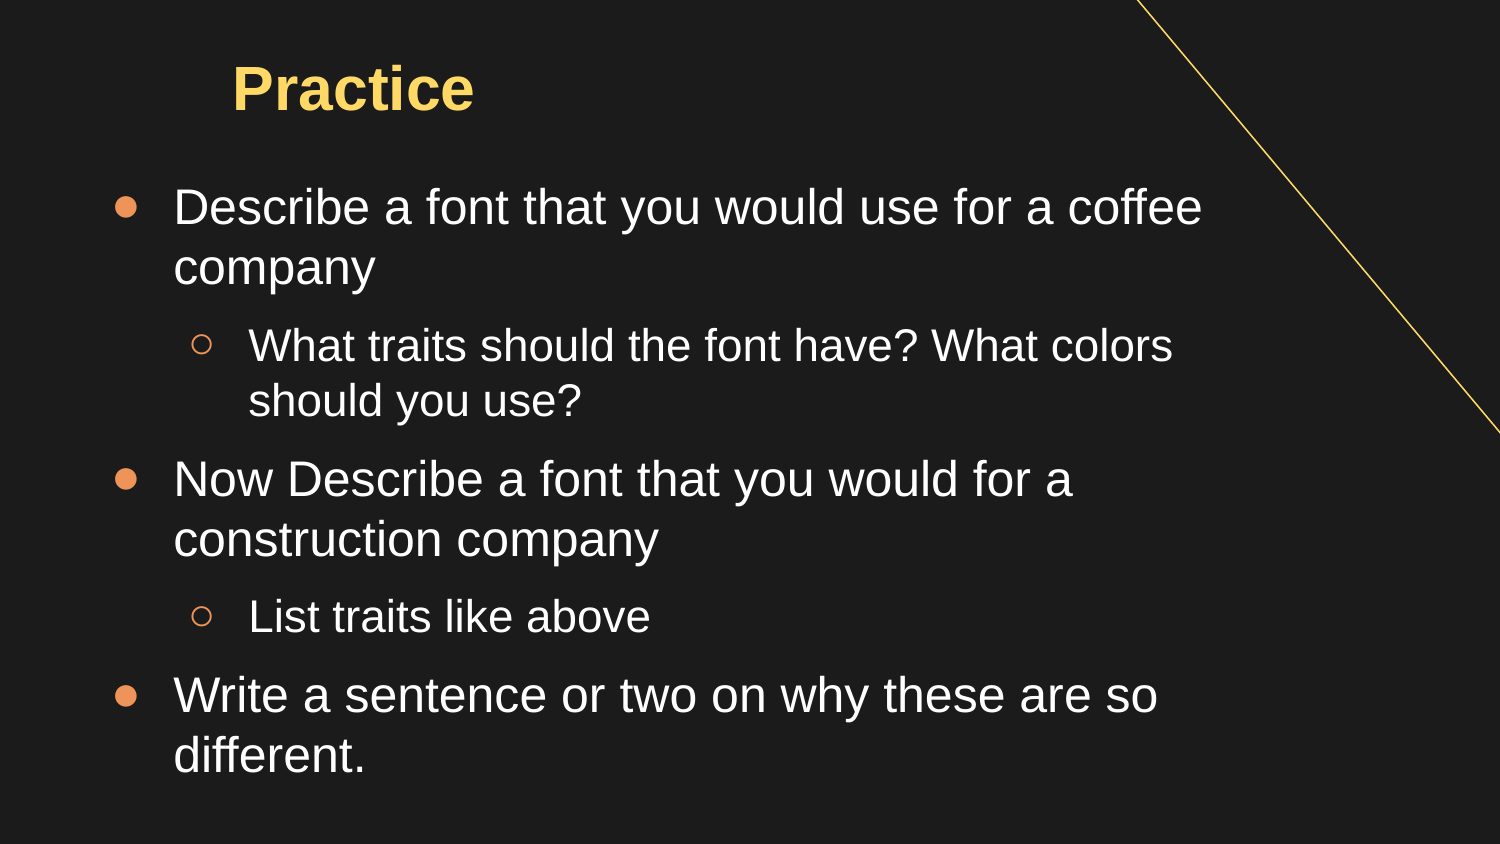

# Practice
Describe a font that you would use for a coffee company
What traits should the font have? What colors should you use?
Now Describe a font that you would for a construction company
List traits like above
Write a sentence or two on why these are so different.